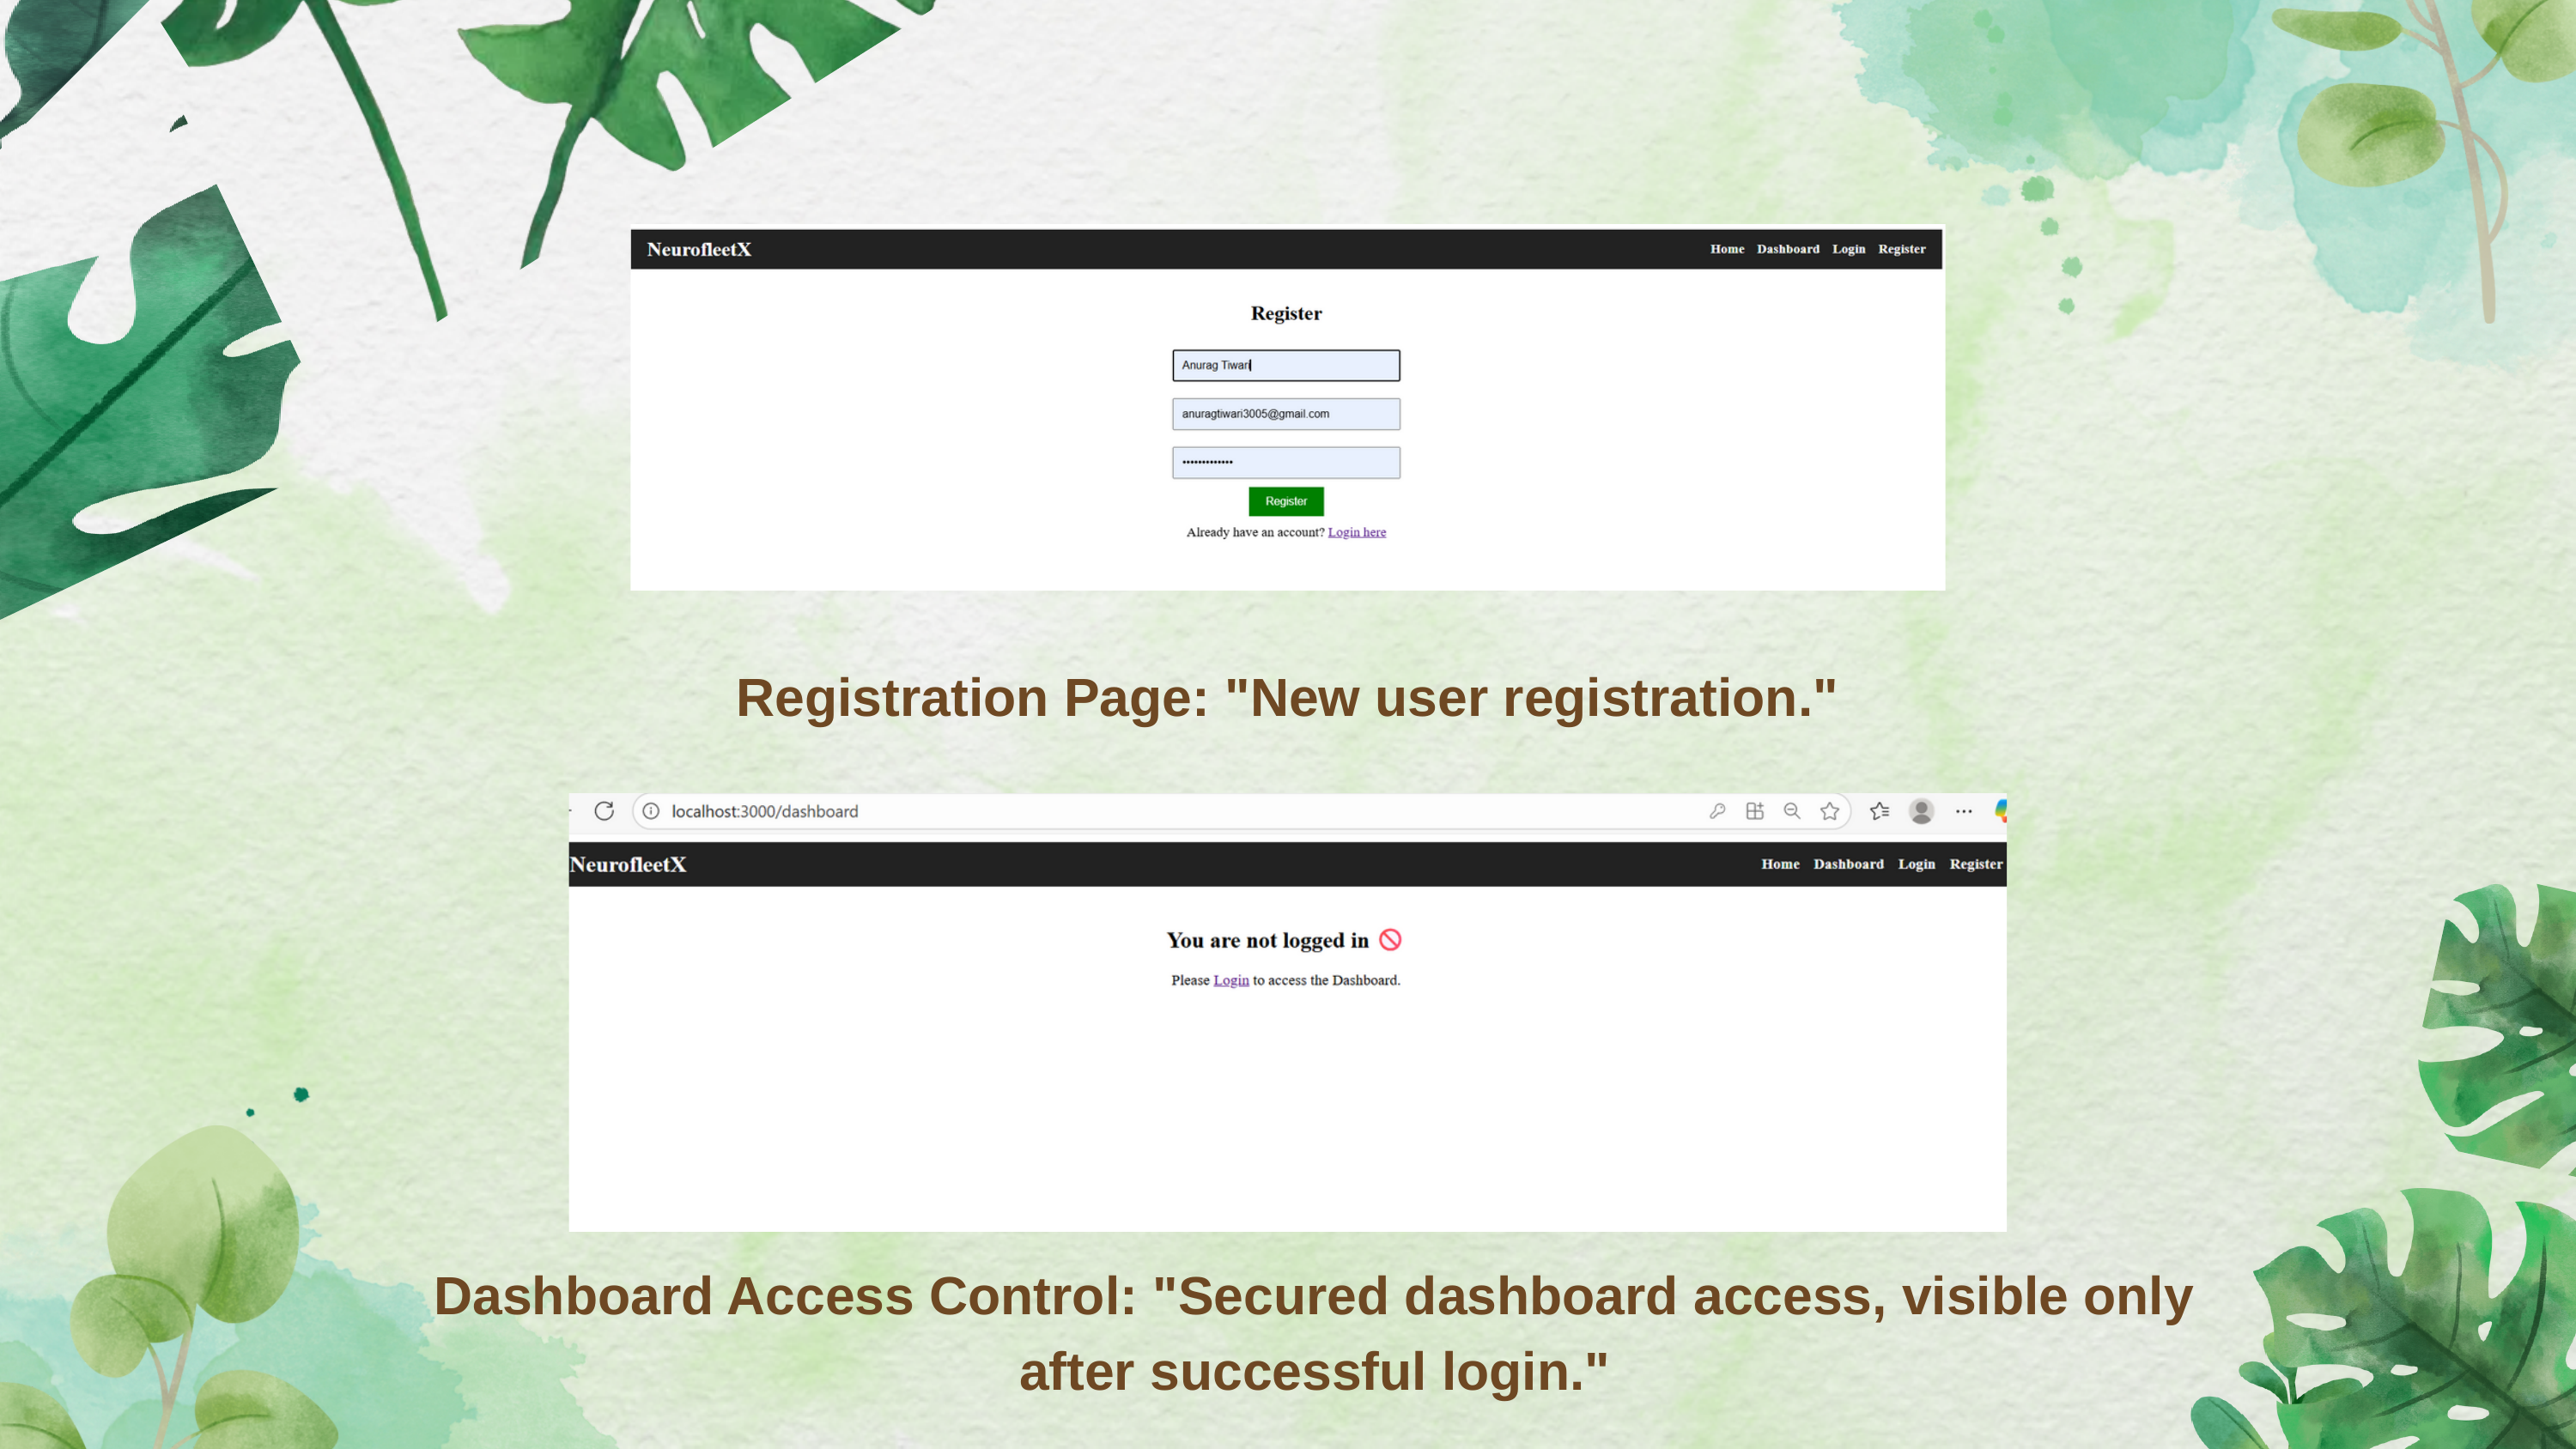

Registration Page: "New user registration."

Dashboard Access Control: "Secured dashboard access, visible only after successful login."